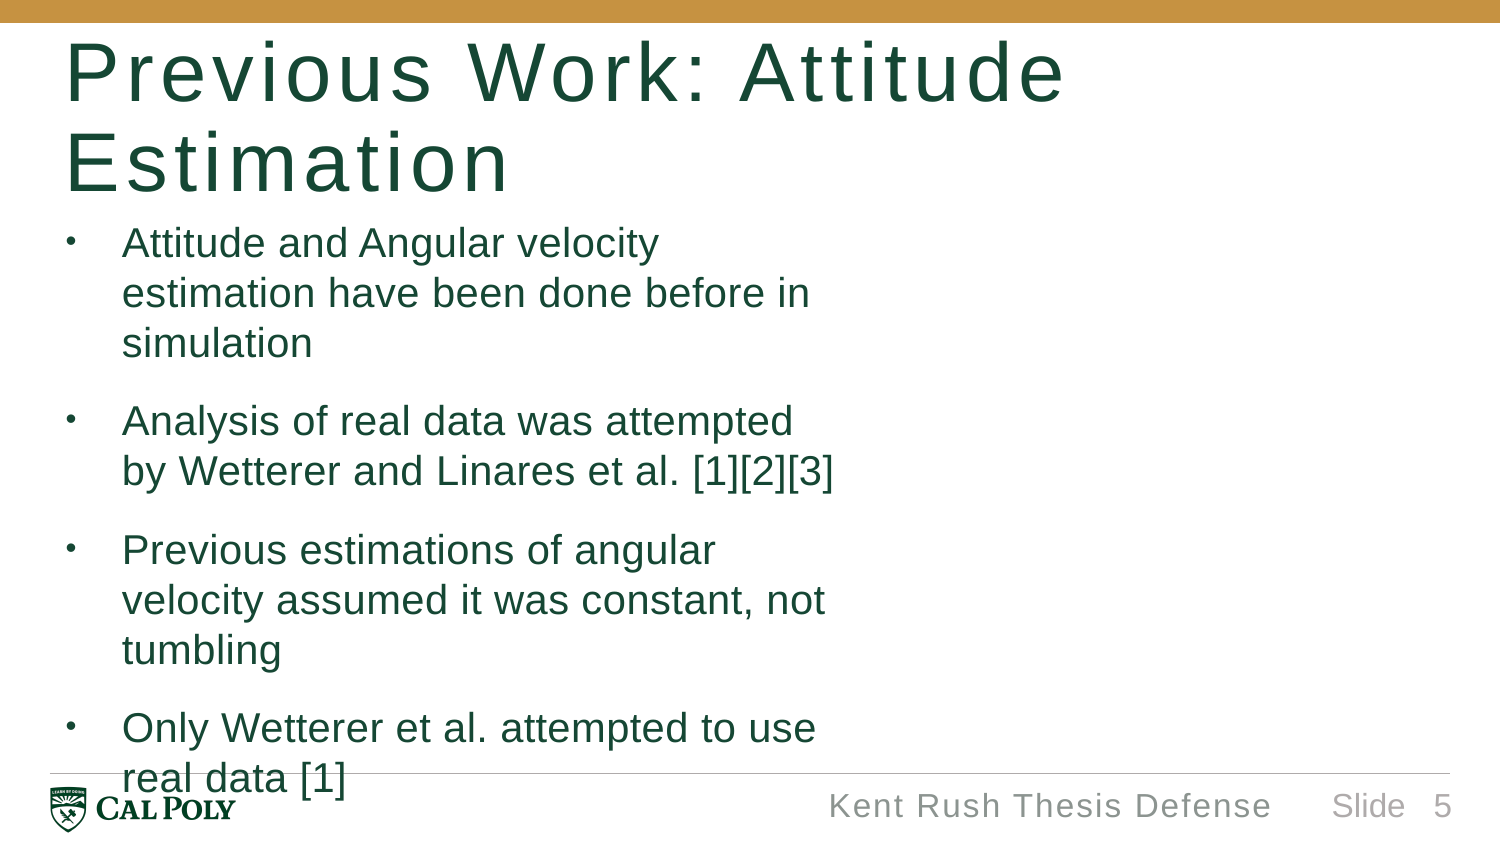

# Previous Work: Attitude Estimation

Attitude and Angular velocity estimation have been done before in simulation
Analysis of real data was attempted by Wetterer and Linares et al. [1][2][3]
Previous estimations of angular velocity assumed it was constant, not tumbling
Only Wetterer et al. attempted to use real data [1]
Kent Rush Thesis Defense
Slide   5